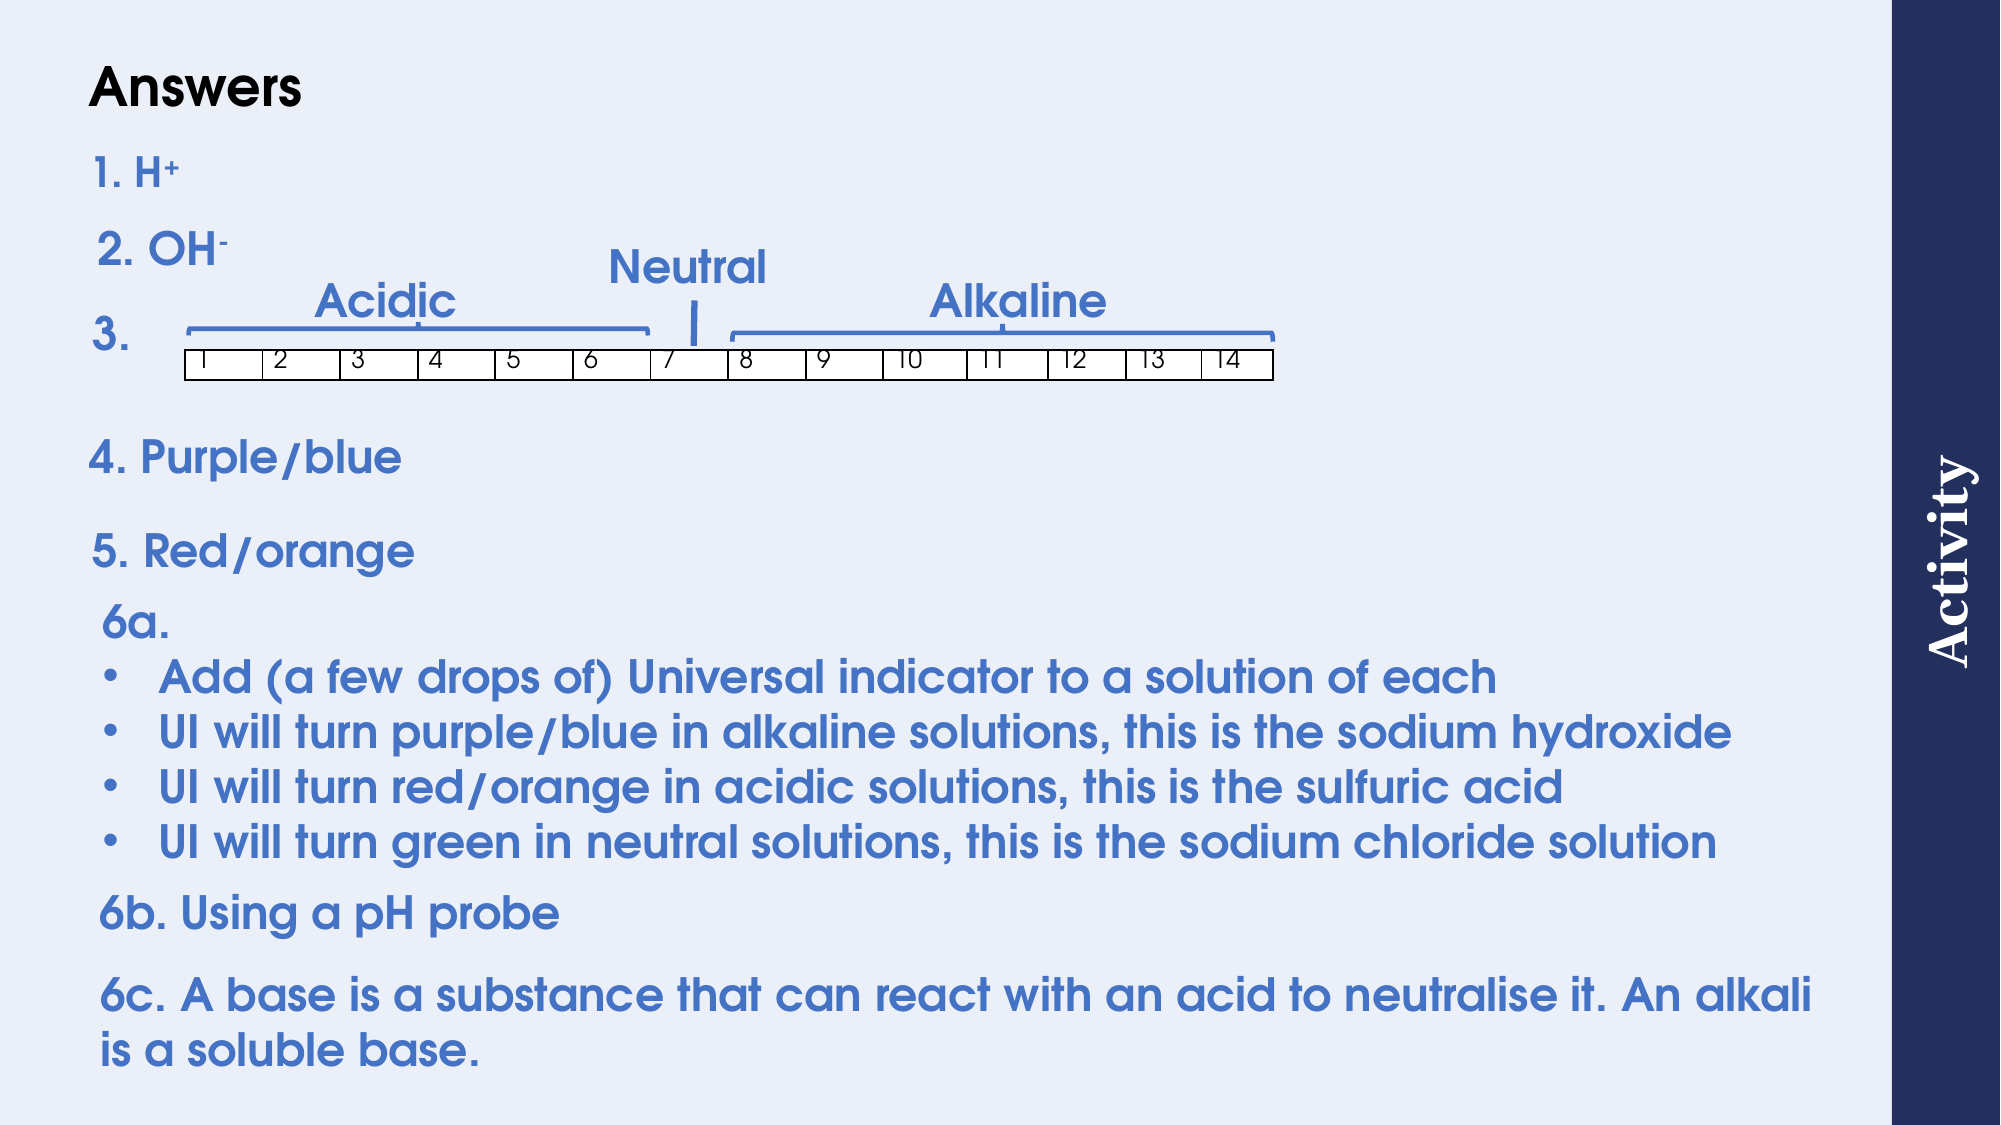

# Answers

1. H+
2. OH-
Neutral
Acidic
Alkaline
3.
| 1 | 2 | 3 | 4 | 5 | 6 | 7 | 8 | 9 | 10 | 11 | 12 | 13 | 14 |
| --- | --- | --- | --- | --- | --- | --- | --- | --- | --- | --- | --- | --- | --- |
4. Purple/blue
5. Red/orange
6a.
Add (a few drops of) Universal indicator to a solution of each
UI will turn purple/blue in alkaline solutions, this is the sodium hydroxide
UI will turn red/orange in acidic solutions, this is the sulfuric acid
UI will turn green in neutral solutions, this is the sodium chloride solution
6b. Using a pH probe
6c. A base is a substance that can react with an acid to neutralise it. An alkali is a soluble base.